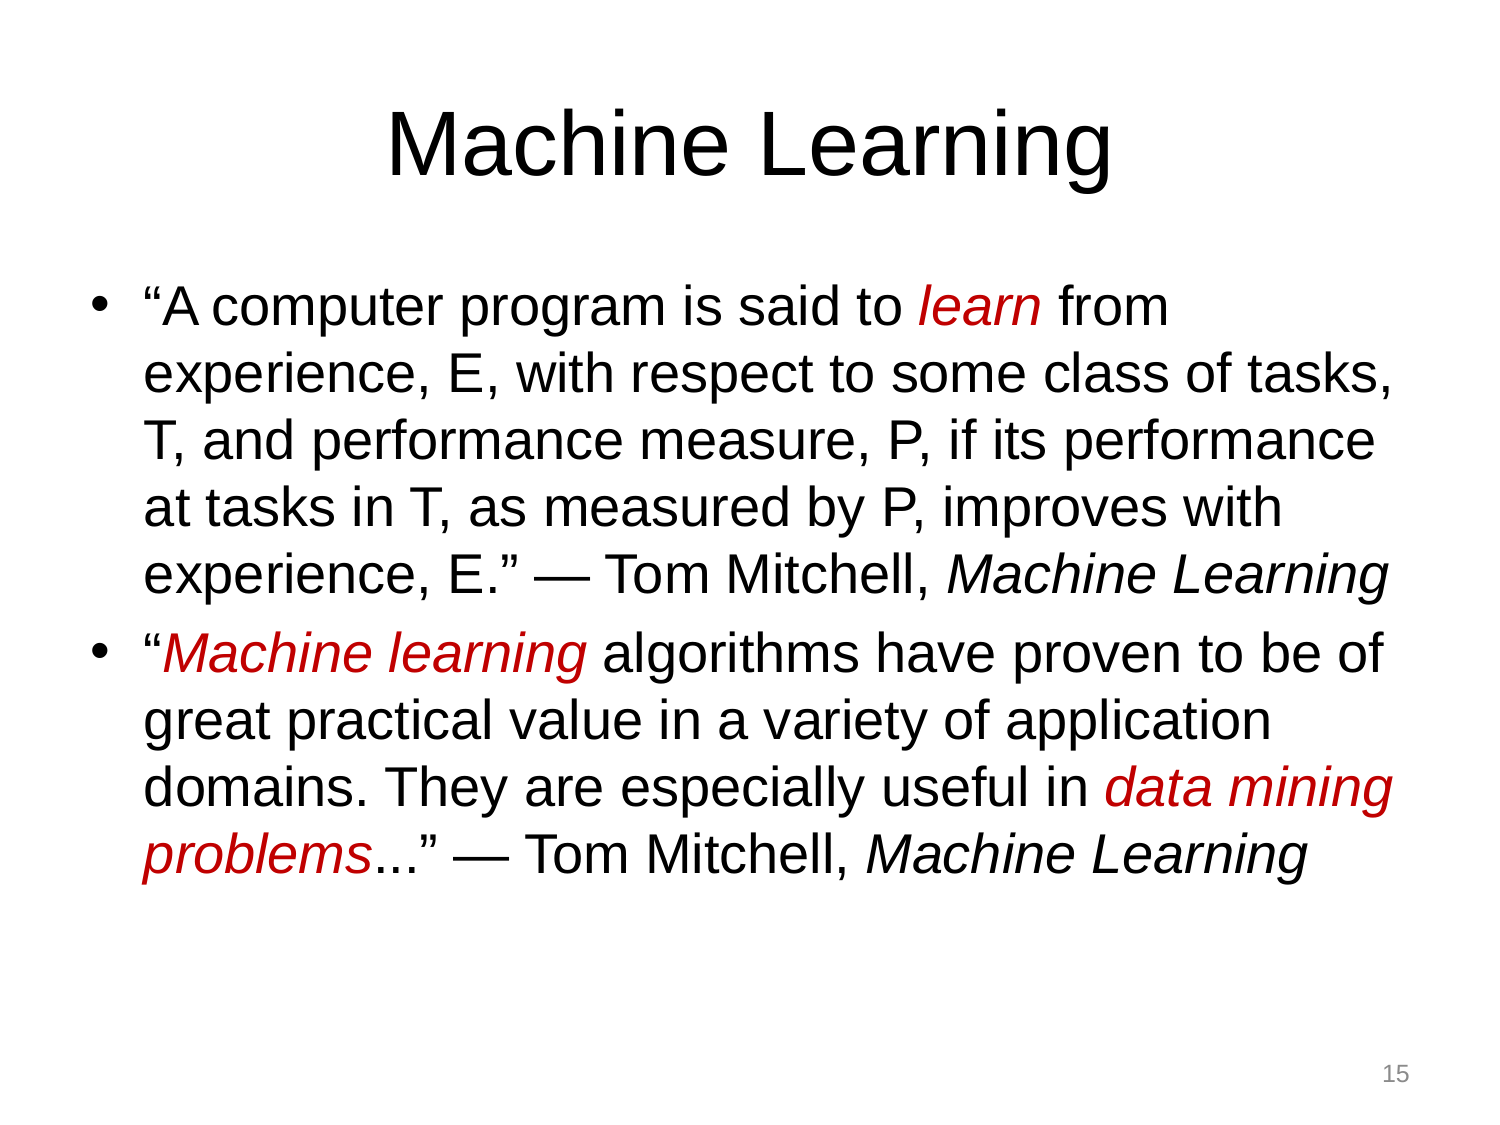

# Machine Learning
“A computer program is said to learn from experience, E, with respect to some class of tasks, T, and performance measure, P, if its performance at tasks in T, as measured by P, improves with experience, E.” — Tom Mitchell, Machine Learning
“Machine learning algorithms have proven to be of great practical value in a variety of application domains. They are especially useful in data mining problems...” — Tom Mitchell, Machine Learning
15